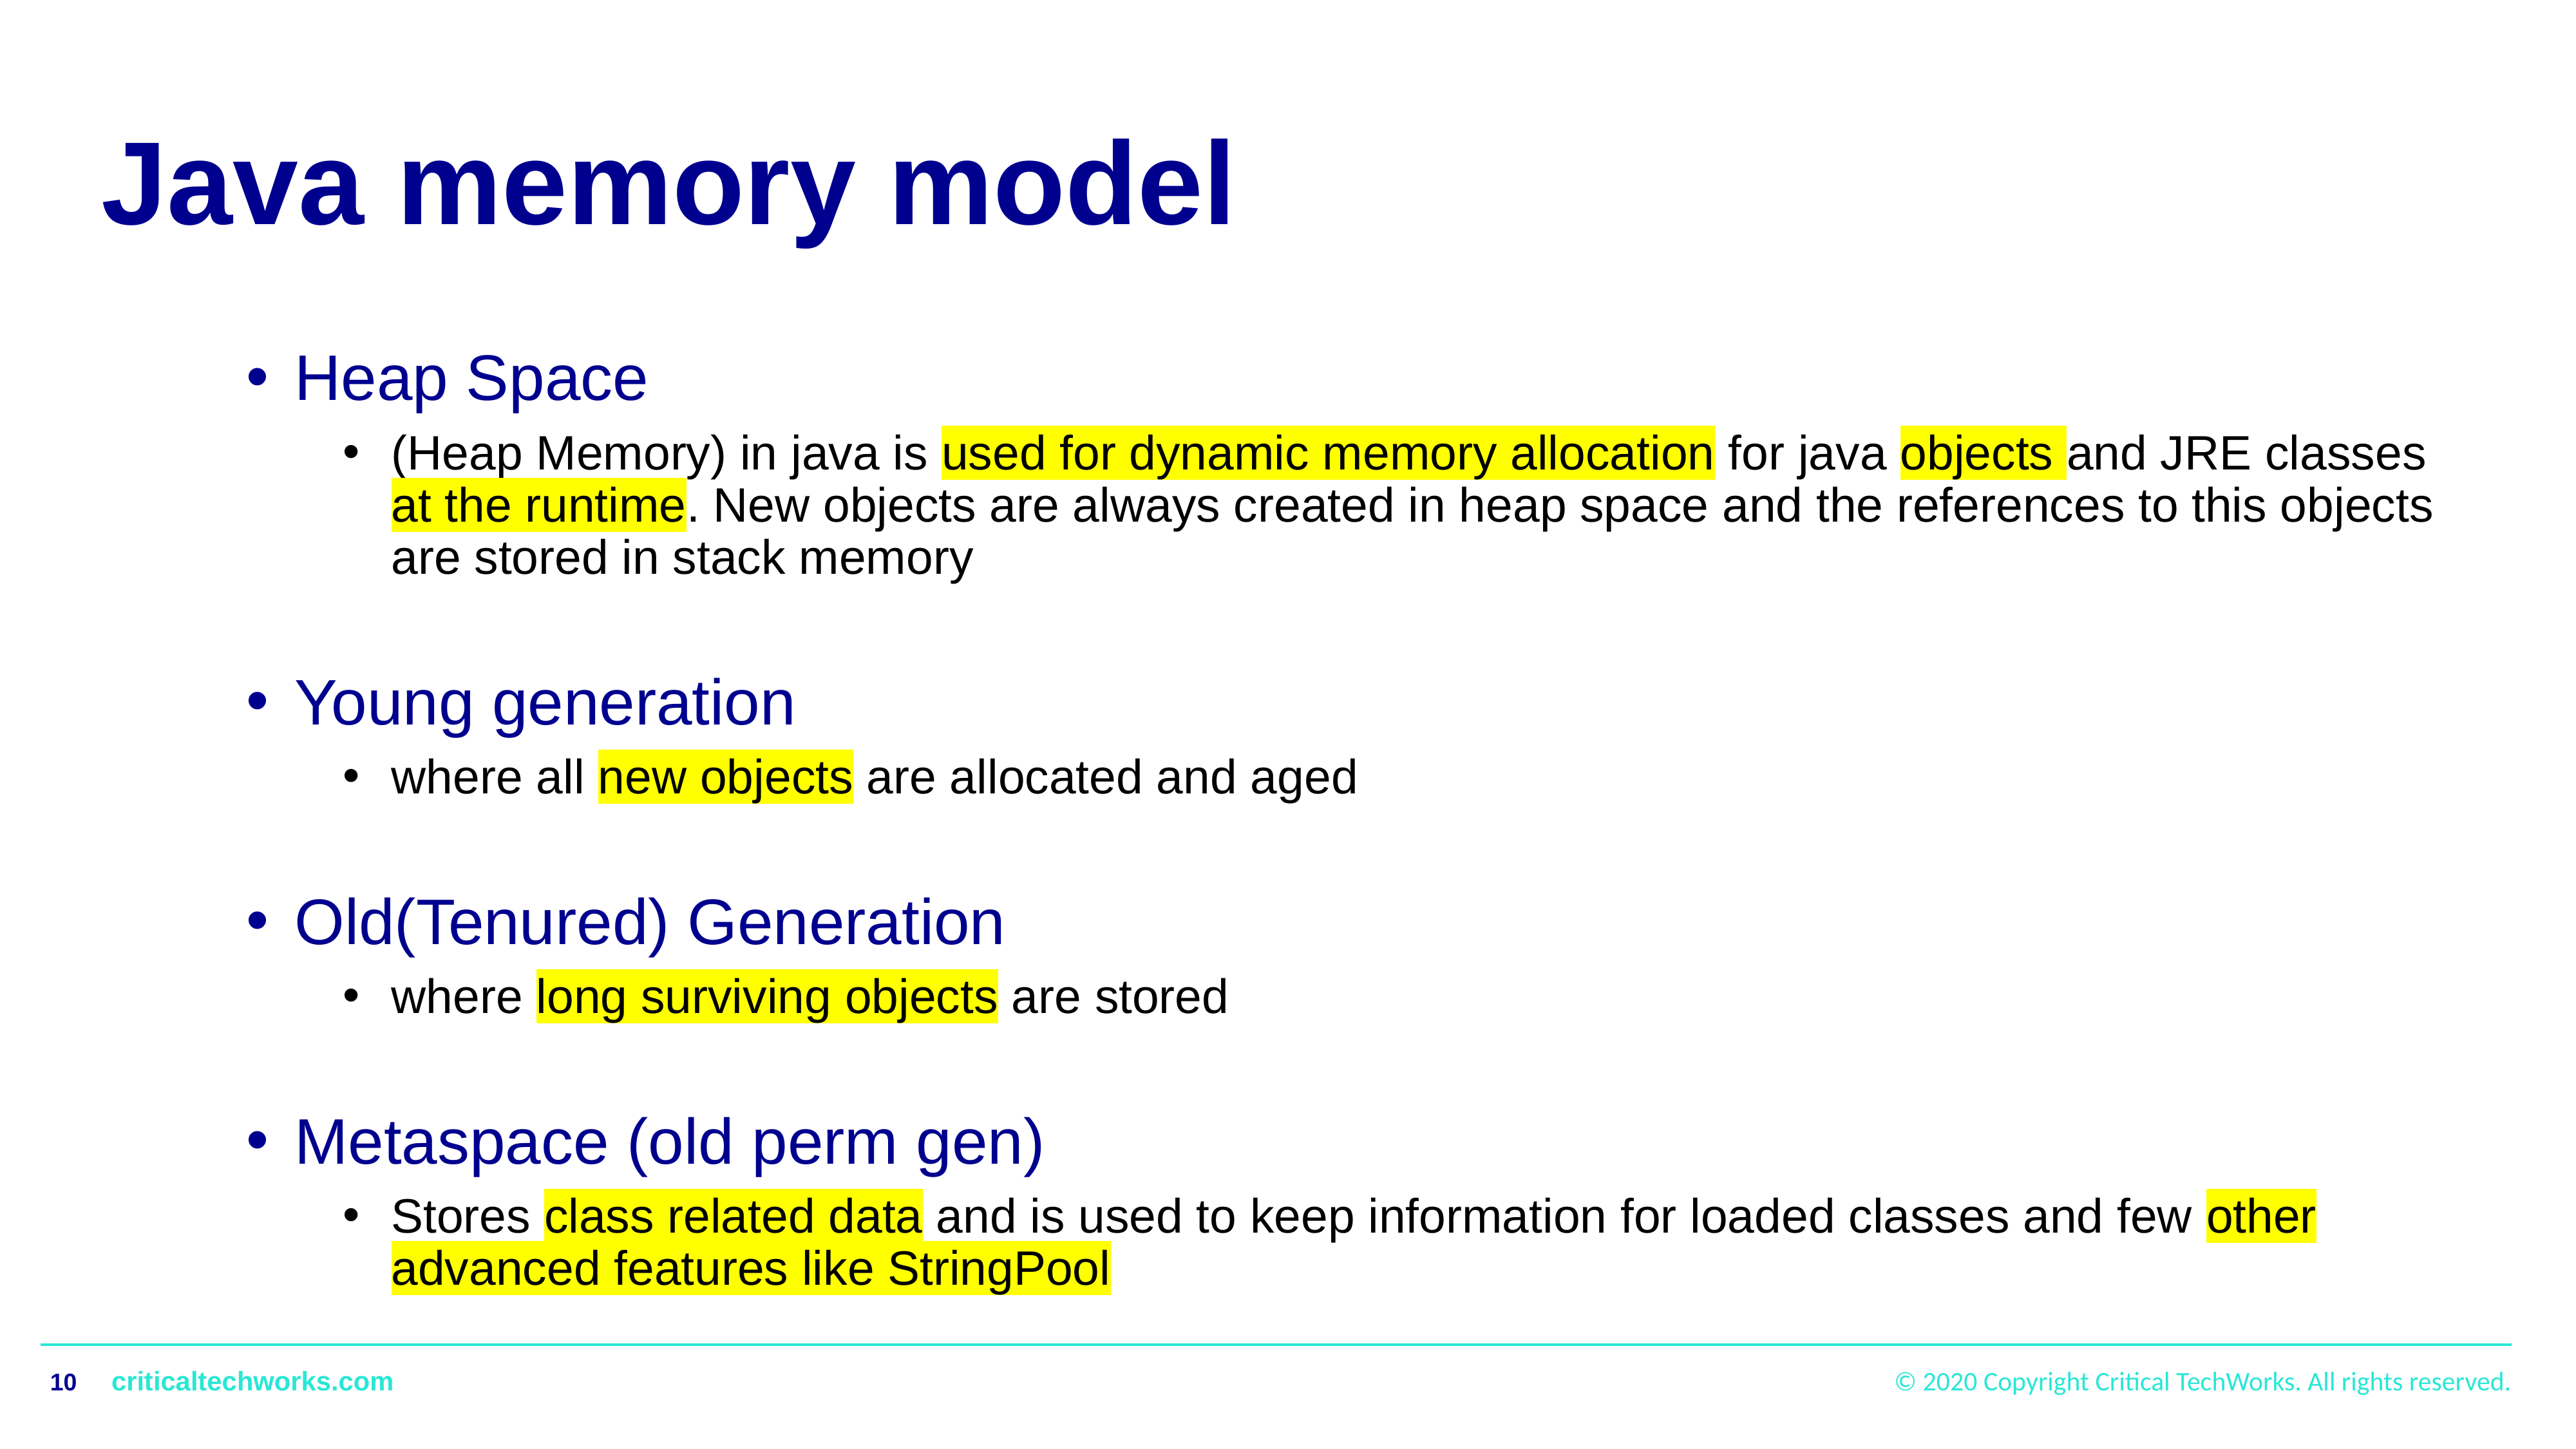

# Java memory model

Heap Space
(Heap Memory) in java is used for dynamic memory allocation for java objects and JRE classes at the runtime. New objects are always created in heap space and the references to this objects are stored in stack memory

Young generation
where all new objects are allocated and aged

Old(Tenured) Generation
where long surviving objects are stored

Metaspace (old perm gen)
Stores class related data and is used to keep information for loaded classes and few other advanced features like StringPool